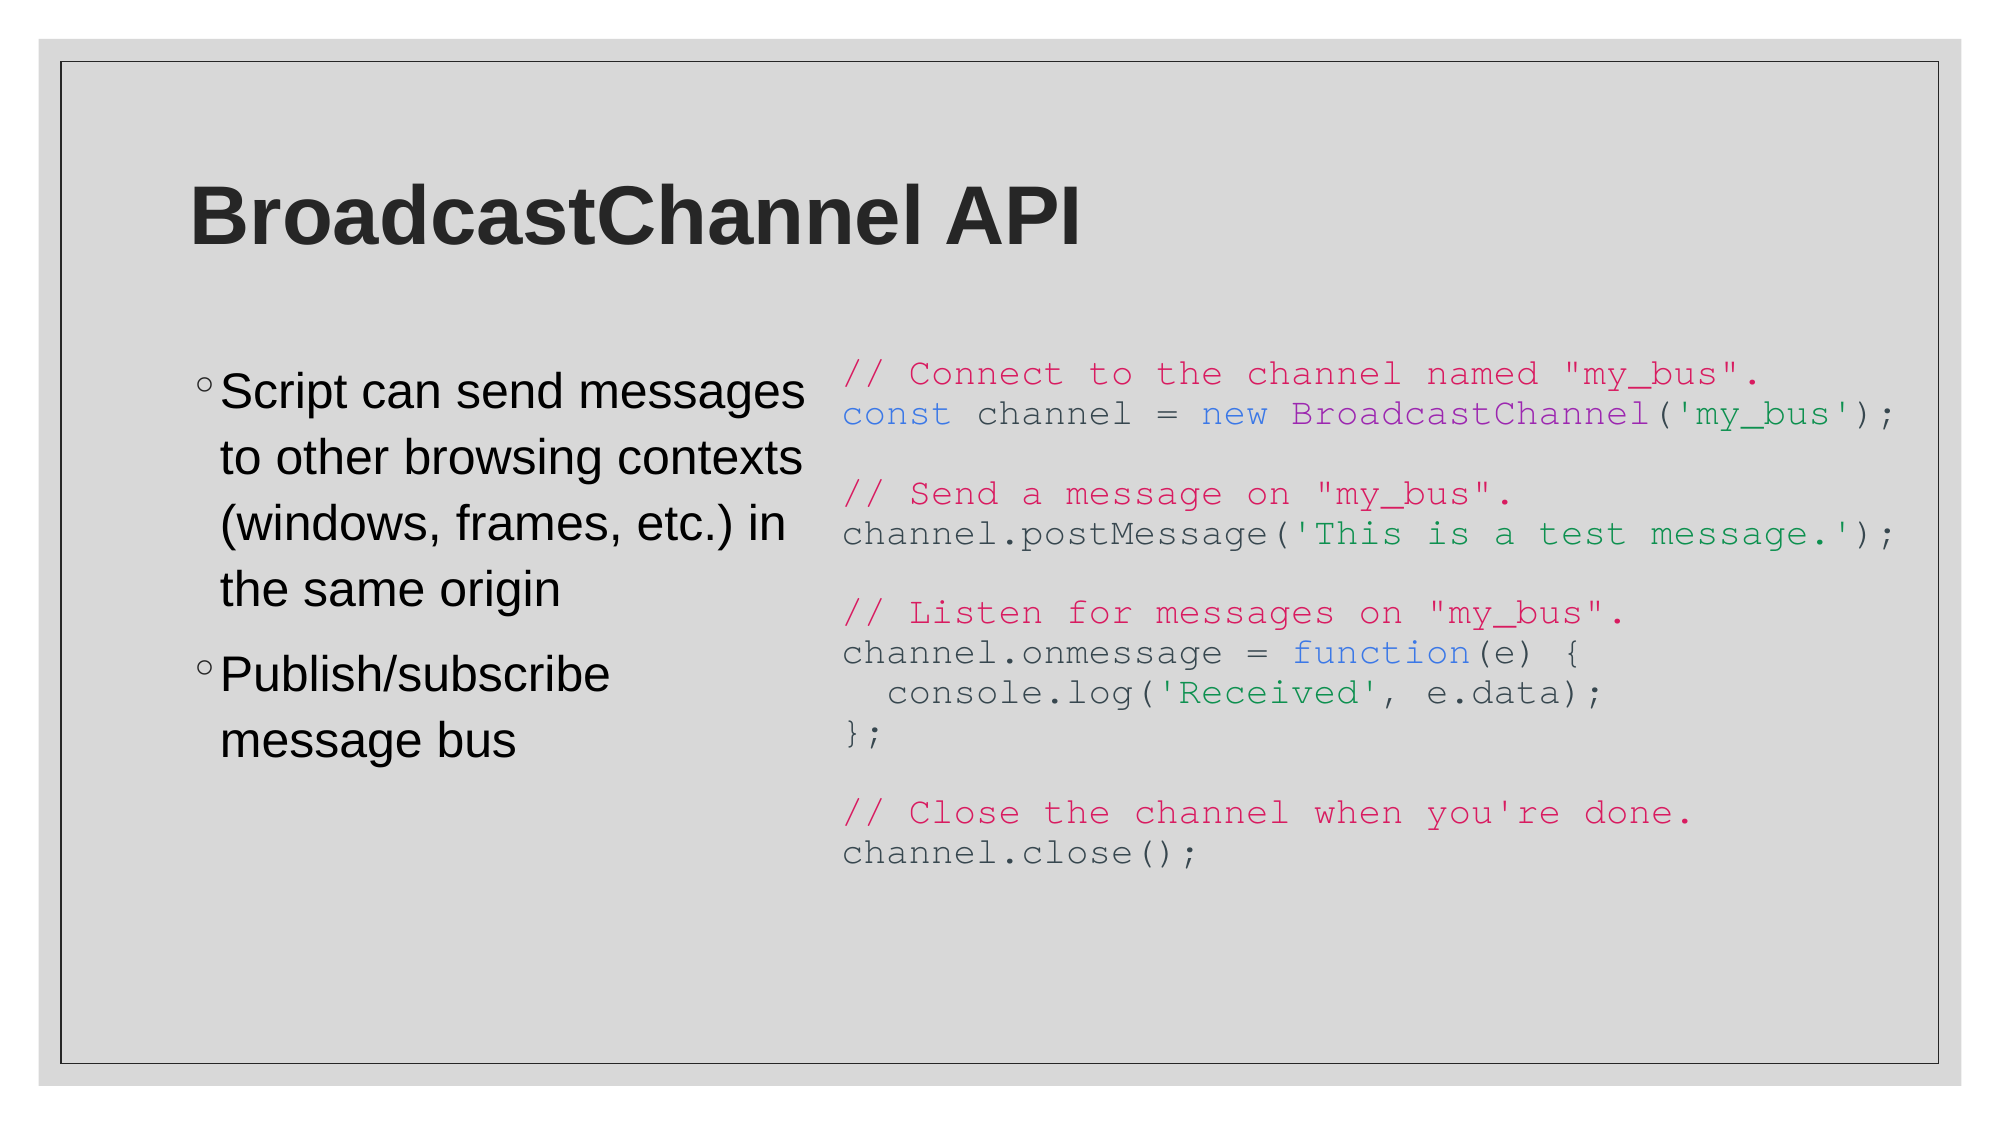

# BroadcastChannel API
Script can send messages to other browsing contexts (windows, frames, etc.) in the same origin
Publish/subscribe message bus

// Connect to the channel named "my_bus".
const channel = new BroadcastChannel('my_bus');

// Send a message on "my_bus".
channel.postMessage('This is a test message.');

// Listen for messages on "my_bus".
channel.onmessage = function(e) {
  console.log('Received', e.data);
};

// Close the channel when you're done.
channel.close();